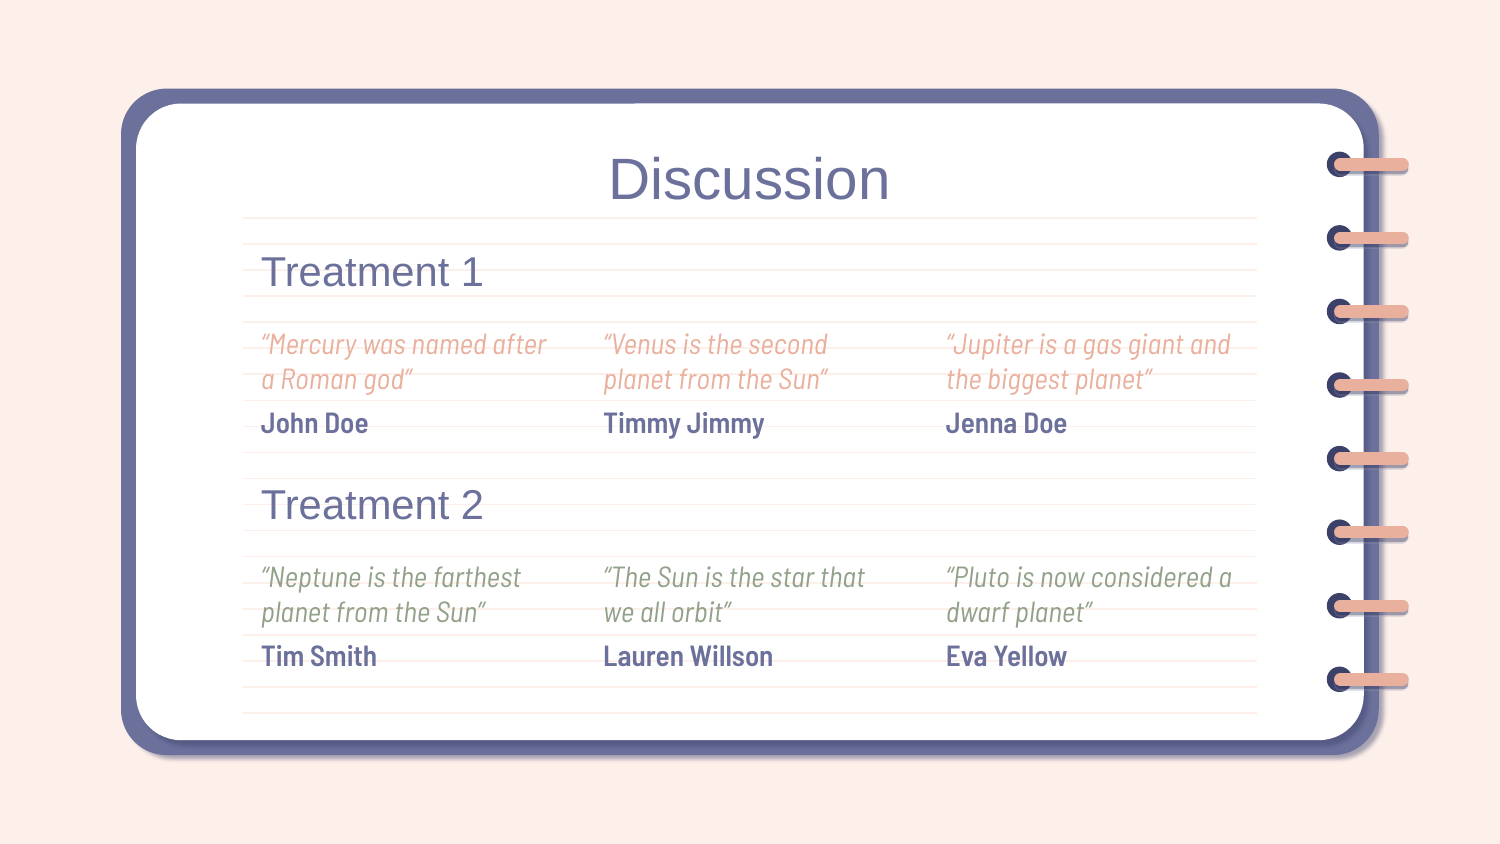

Discussion
# Treatment 1
“Mercury was named after a Roman god”
“Venus is the second planet from the Sun”
“Jupiter is a gas giant and the biggest planet”
John Doe
Timmy Jimmy
Jenna Doe
Treatment 2
“Neptune is the farthest planet from the Sun”
“The Sun is the star that we all orbit”
“Pluto is now considered a dwarf planet”
Tim Smith
Lauren Willson
Eva Yellow